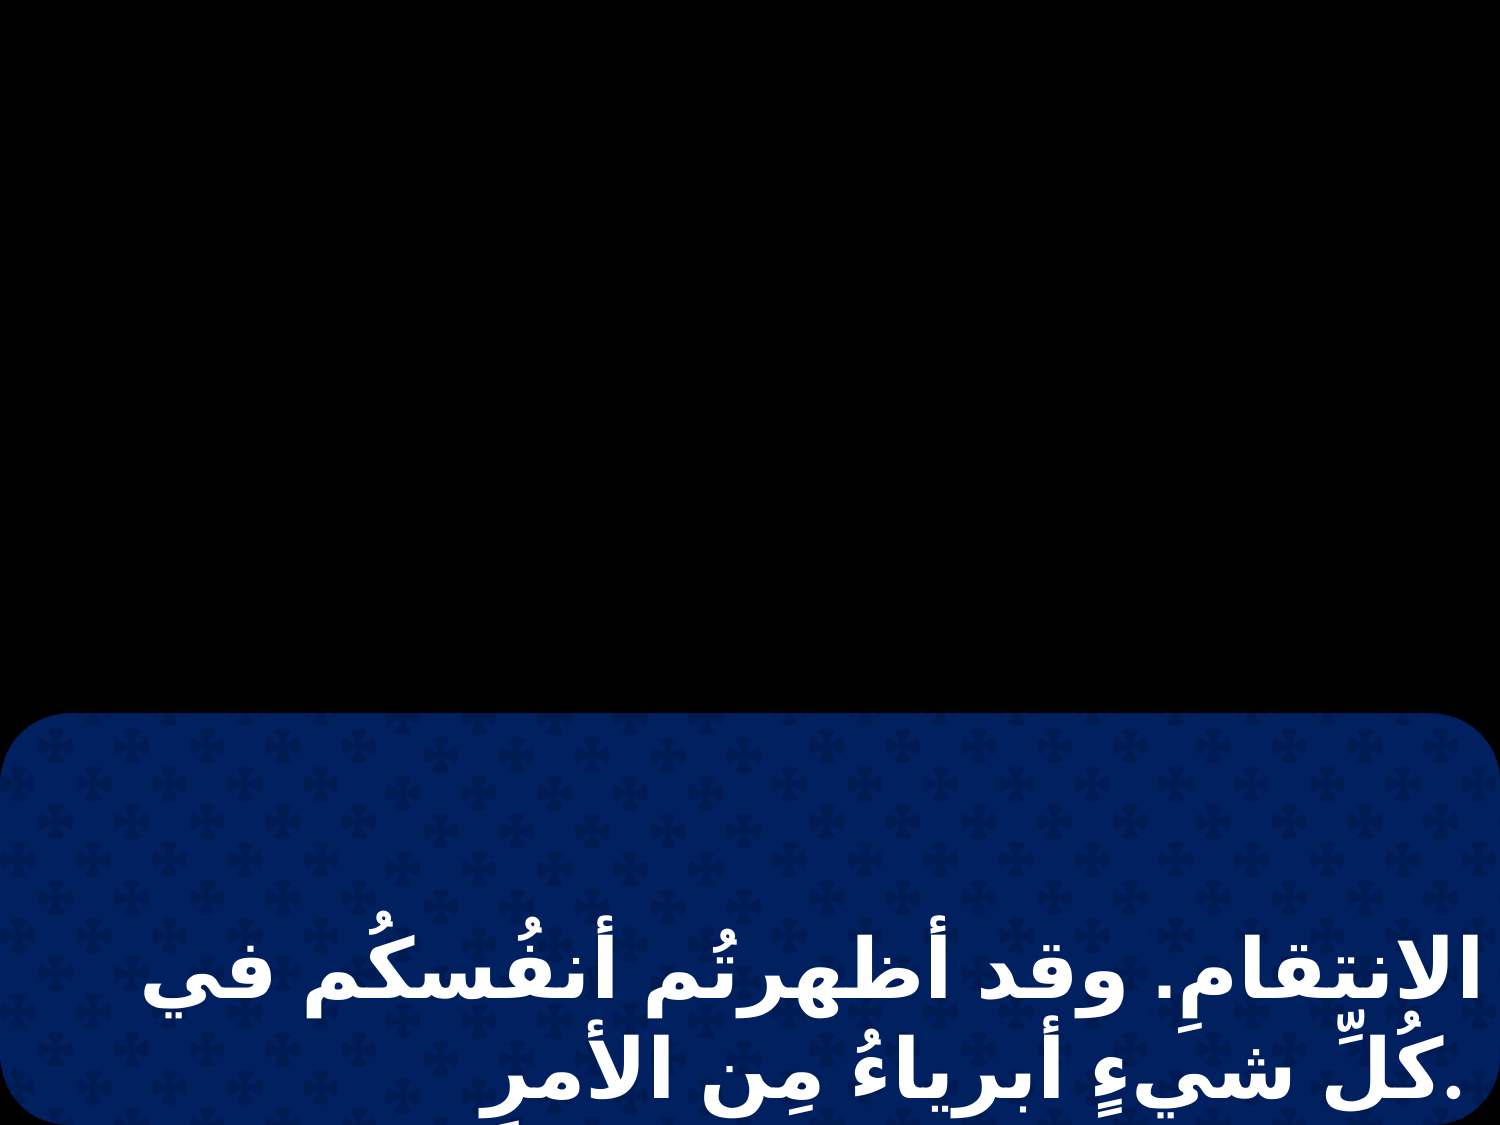

الانتقامِ. وقد أظهرتُم أنفُسكُم في كُلِّ شيءٍ أبرياءُ مِن الأمرِ.